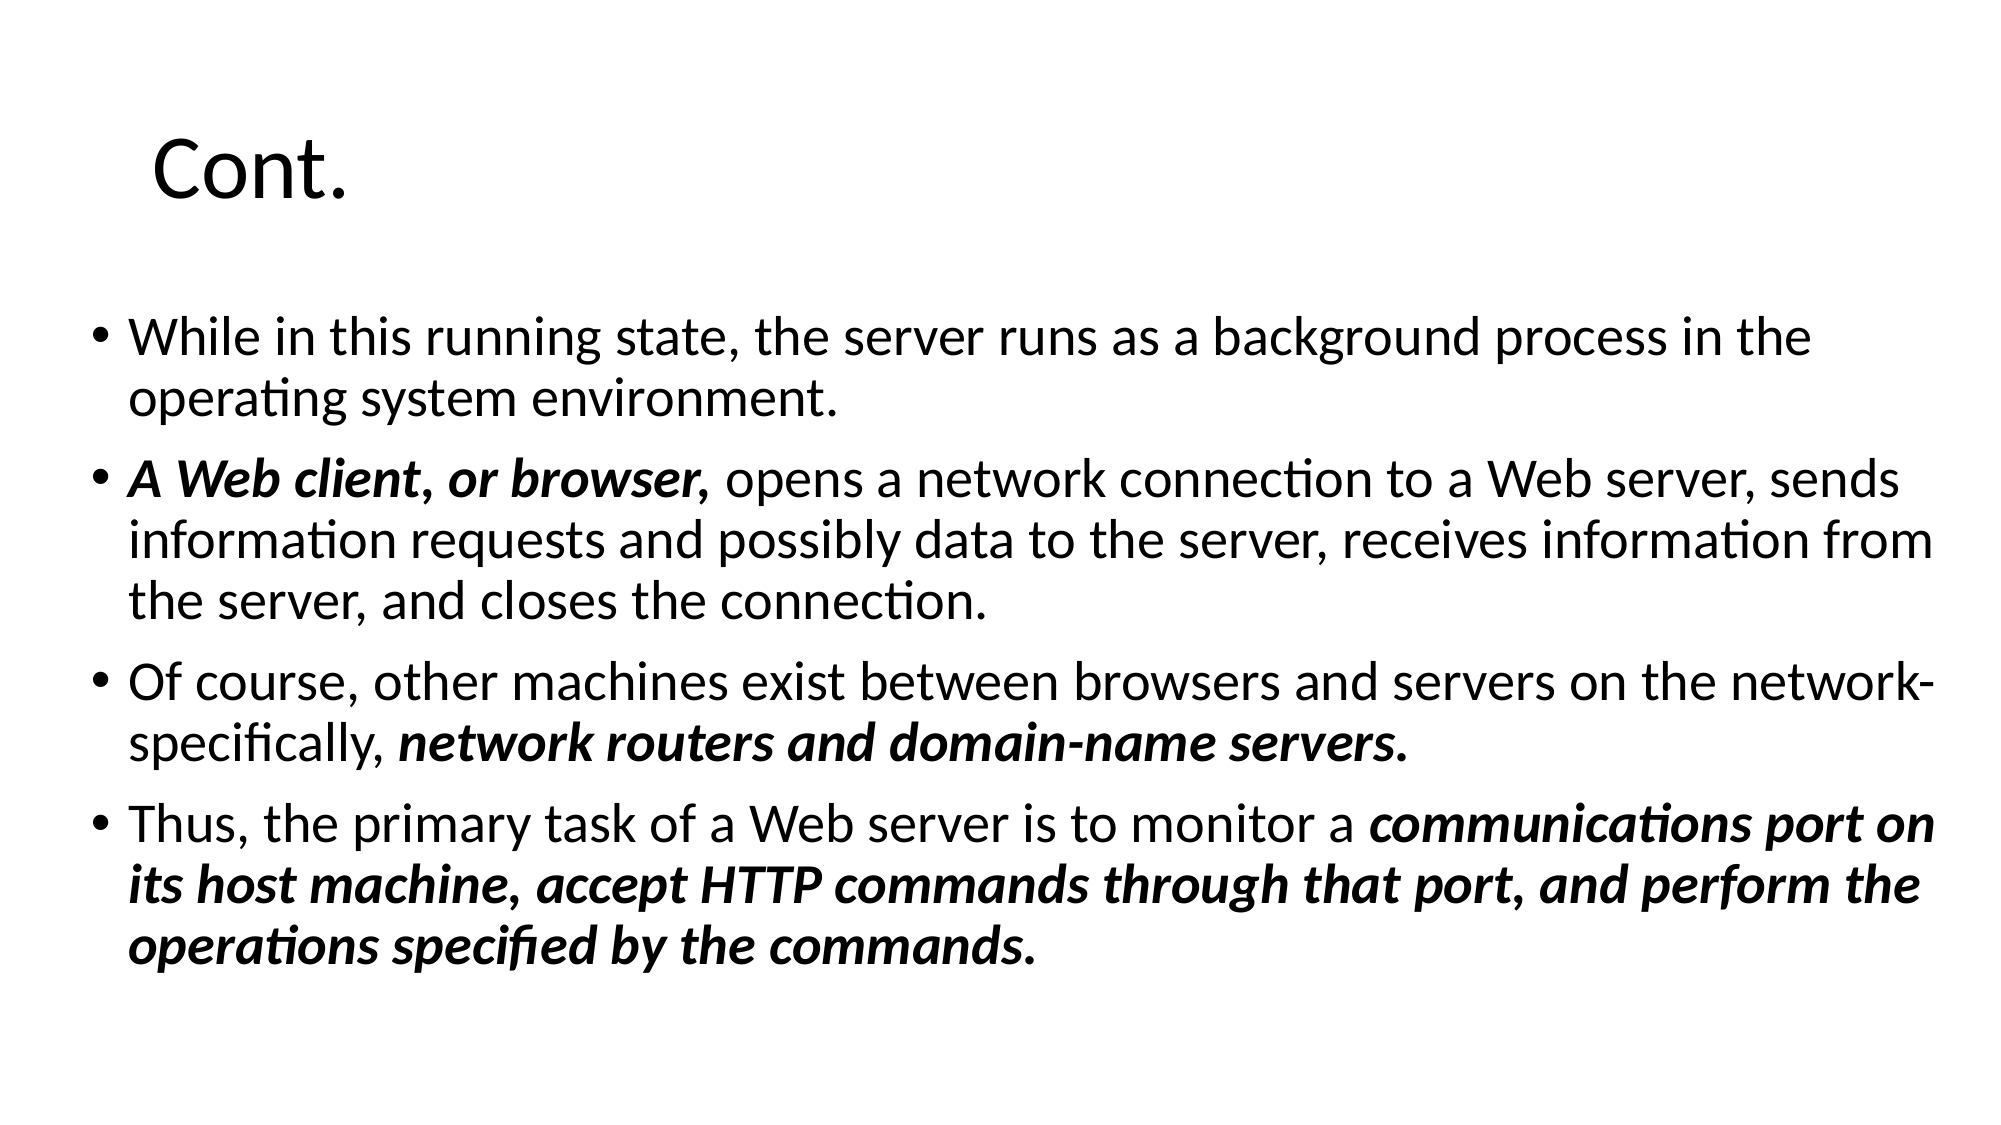

# Cont.
While in this running state, the server runs as a background process in the operating system environment.
A Web client, or browser, opens a network connection to a Web server, sends information requests and possibly data to the server, receives information from the server, and closes the connection.
Of course, other machines exist between browsers and servers on the network-specifically, network routers and domain-name servers.
Thus, the primary task of a Web server is to monitor a communications port on its host machine, accept HTTP commands through that port, and perform the operations specified by the commands.